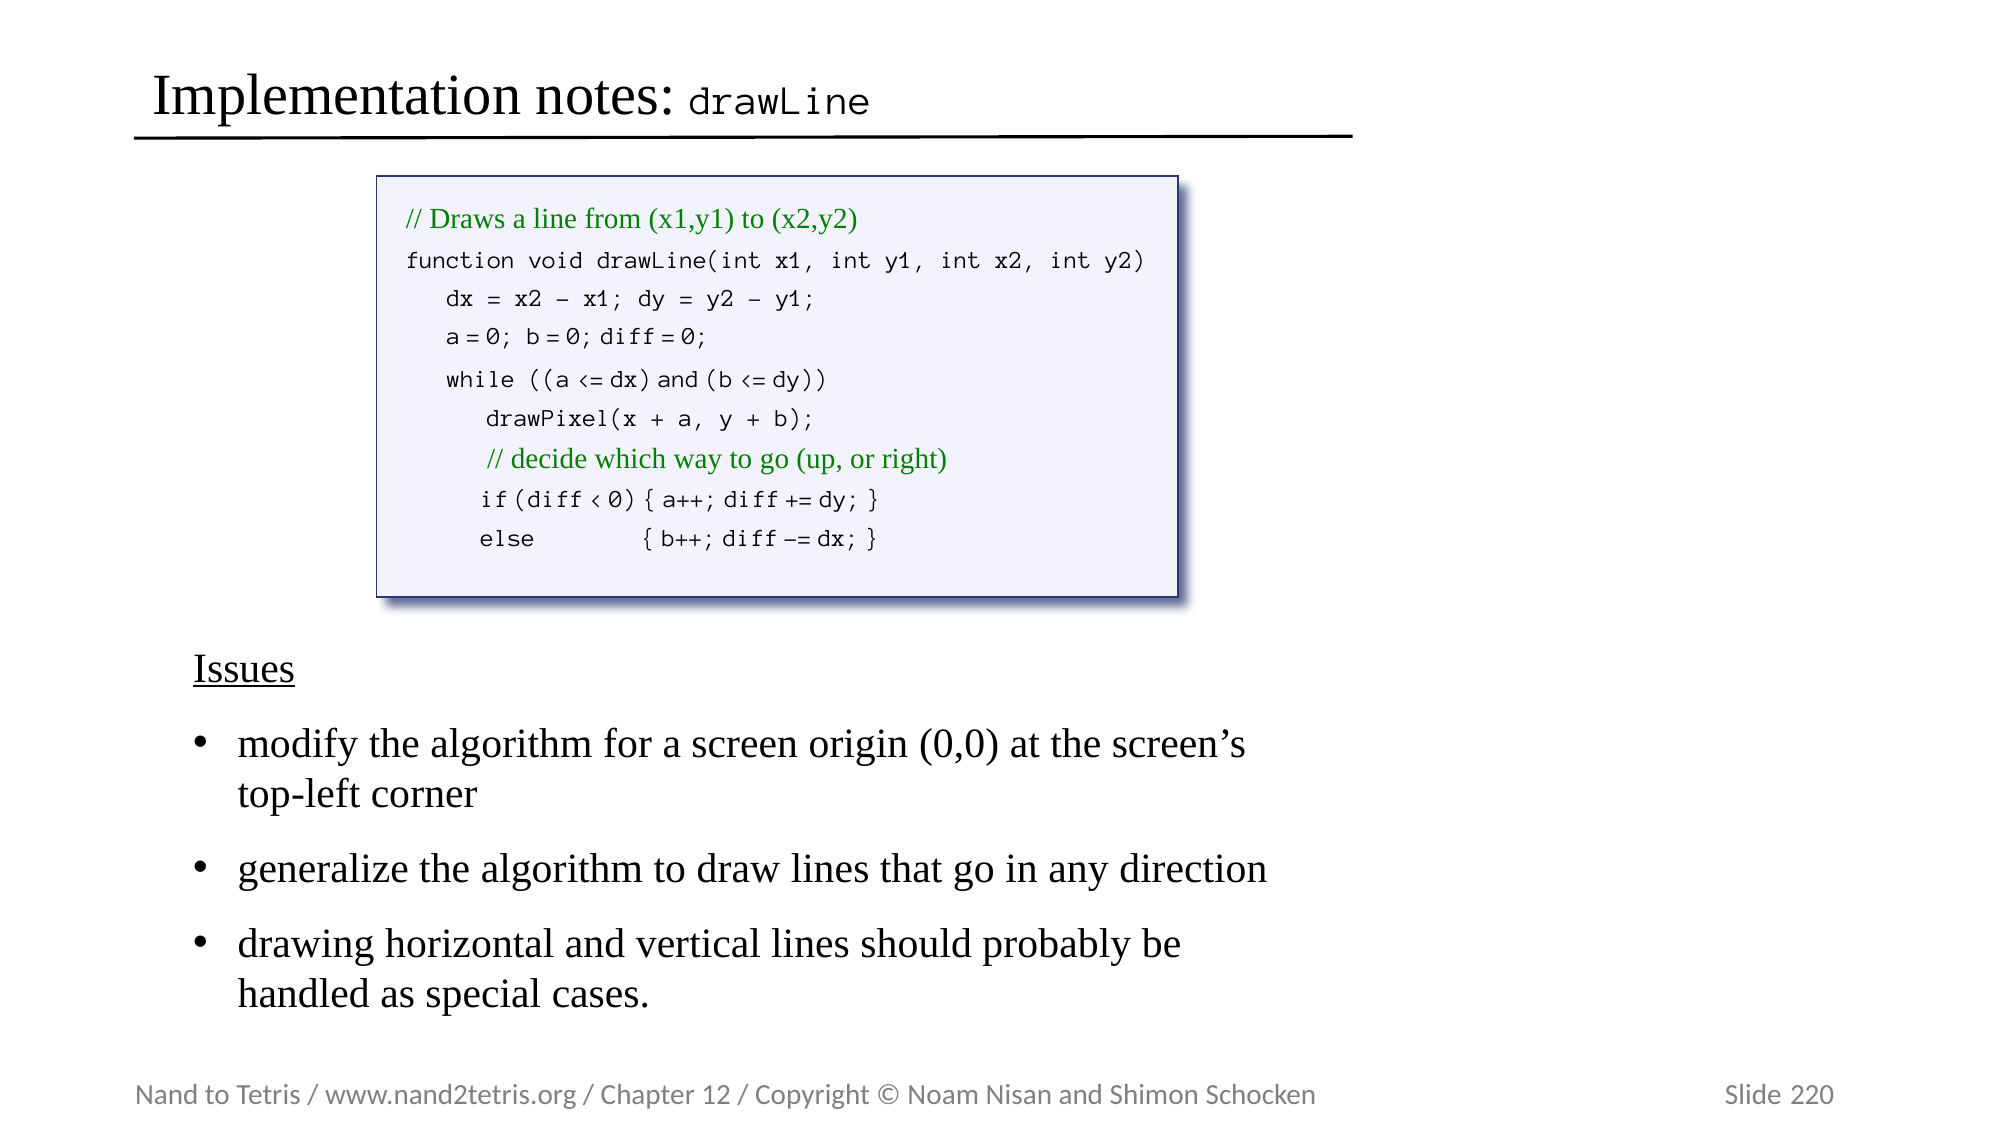

# Implementation notes: drawLine

// Draws a line from (x1,y1) to (x2,y2)
function void drawLine(int x1, int y1, int x2, int y2)
   dx = x2 - x1; dy = y2 – y1;
   a = 0;  b = 0; diff = 0;
   while ((a <= dx) and (b <= dy))
             drawPixel(x + a, y + b);
             // decide which way to go (up, or right)
            if (diff < 0) { a++; diff += dy; }
            else                 { b++; diff -= dx; }
Issues
modify the algorithm for a screen origin (0,0) at the screen’s top-left corner
generalize the algorithm to draw lines that go in any direction
drawing horizontal and vertical lines should probably be handled as special cases.